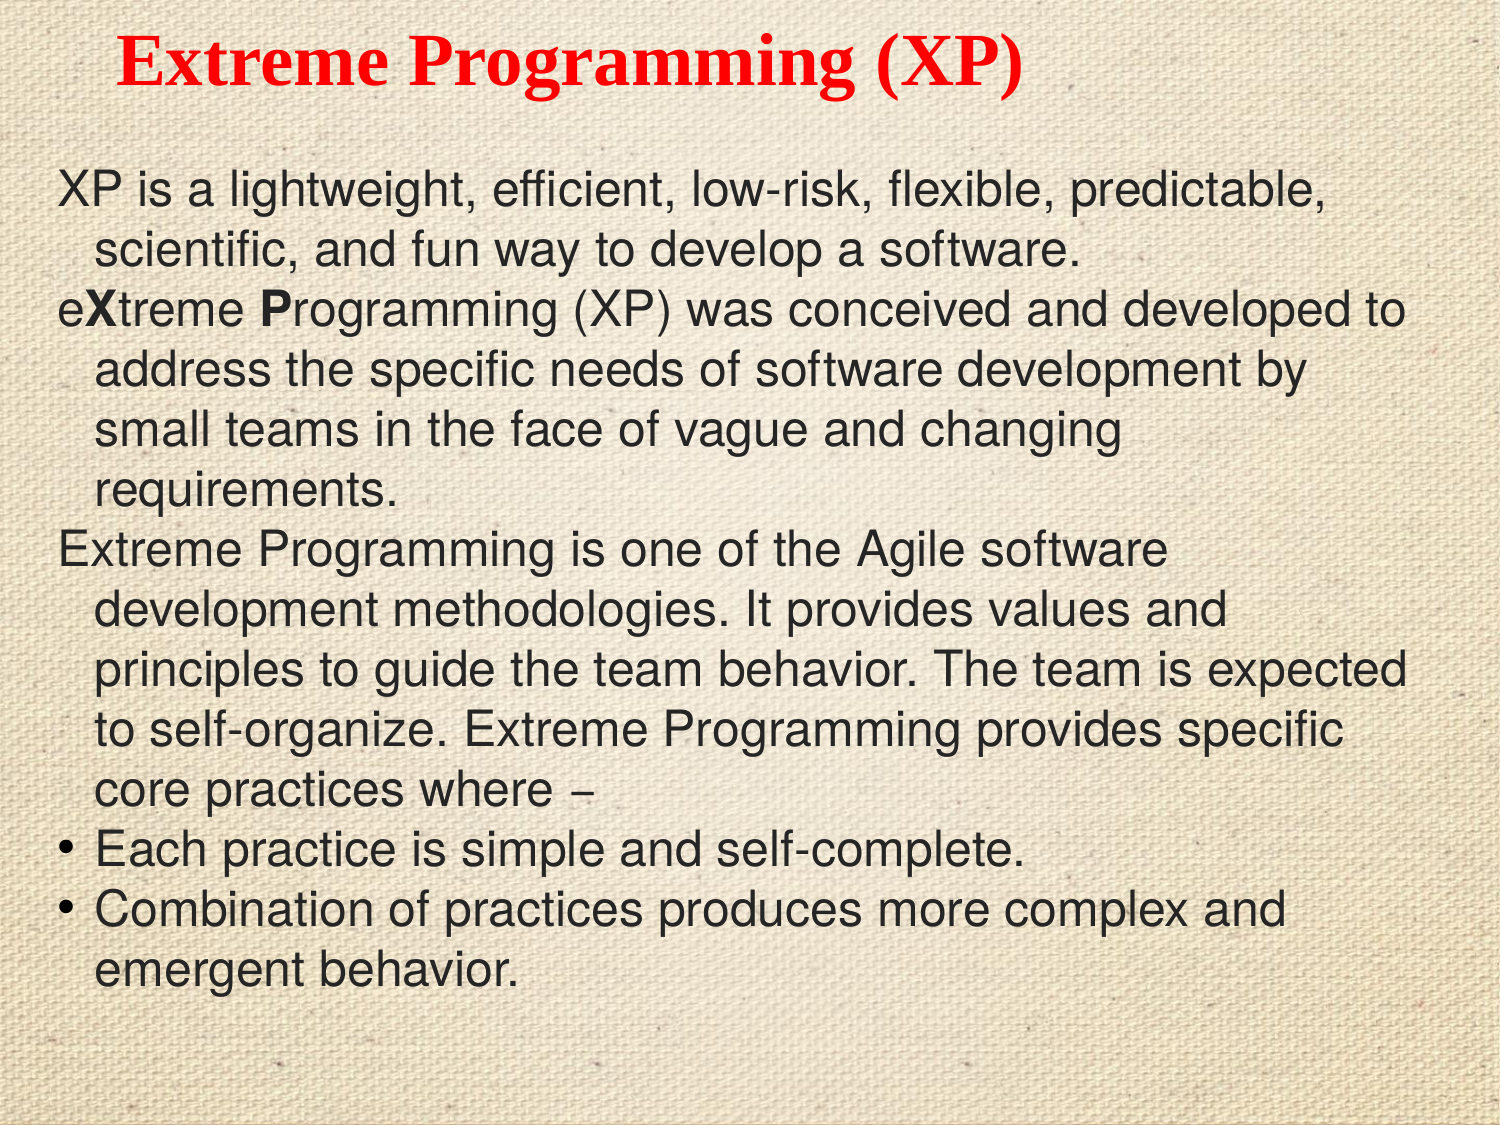

# Extreme Programming (XP)
XP is a lightweight, efficient, low-risk, flexible, predictable, scientific, and fun way to develop a software.
eXtreme Programming (XP) was conceived and developed to address the specific needs of software development by small teams in the face of vague and changing requirements.
Extreme Programming is one of the Agile software development methodologies. It provides values and principles to guide the team behavior. The team is expected to self-organize. Extreme Programming provides specific core practices where −
Each practice is simple and self-complete.
Combination of practices produces more complex and emergent behavior.